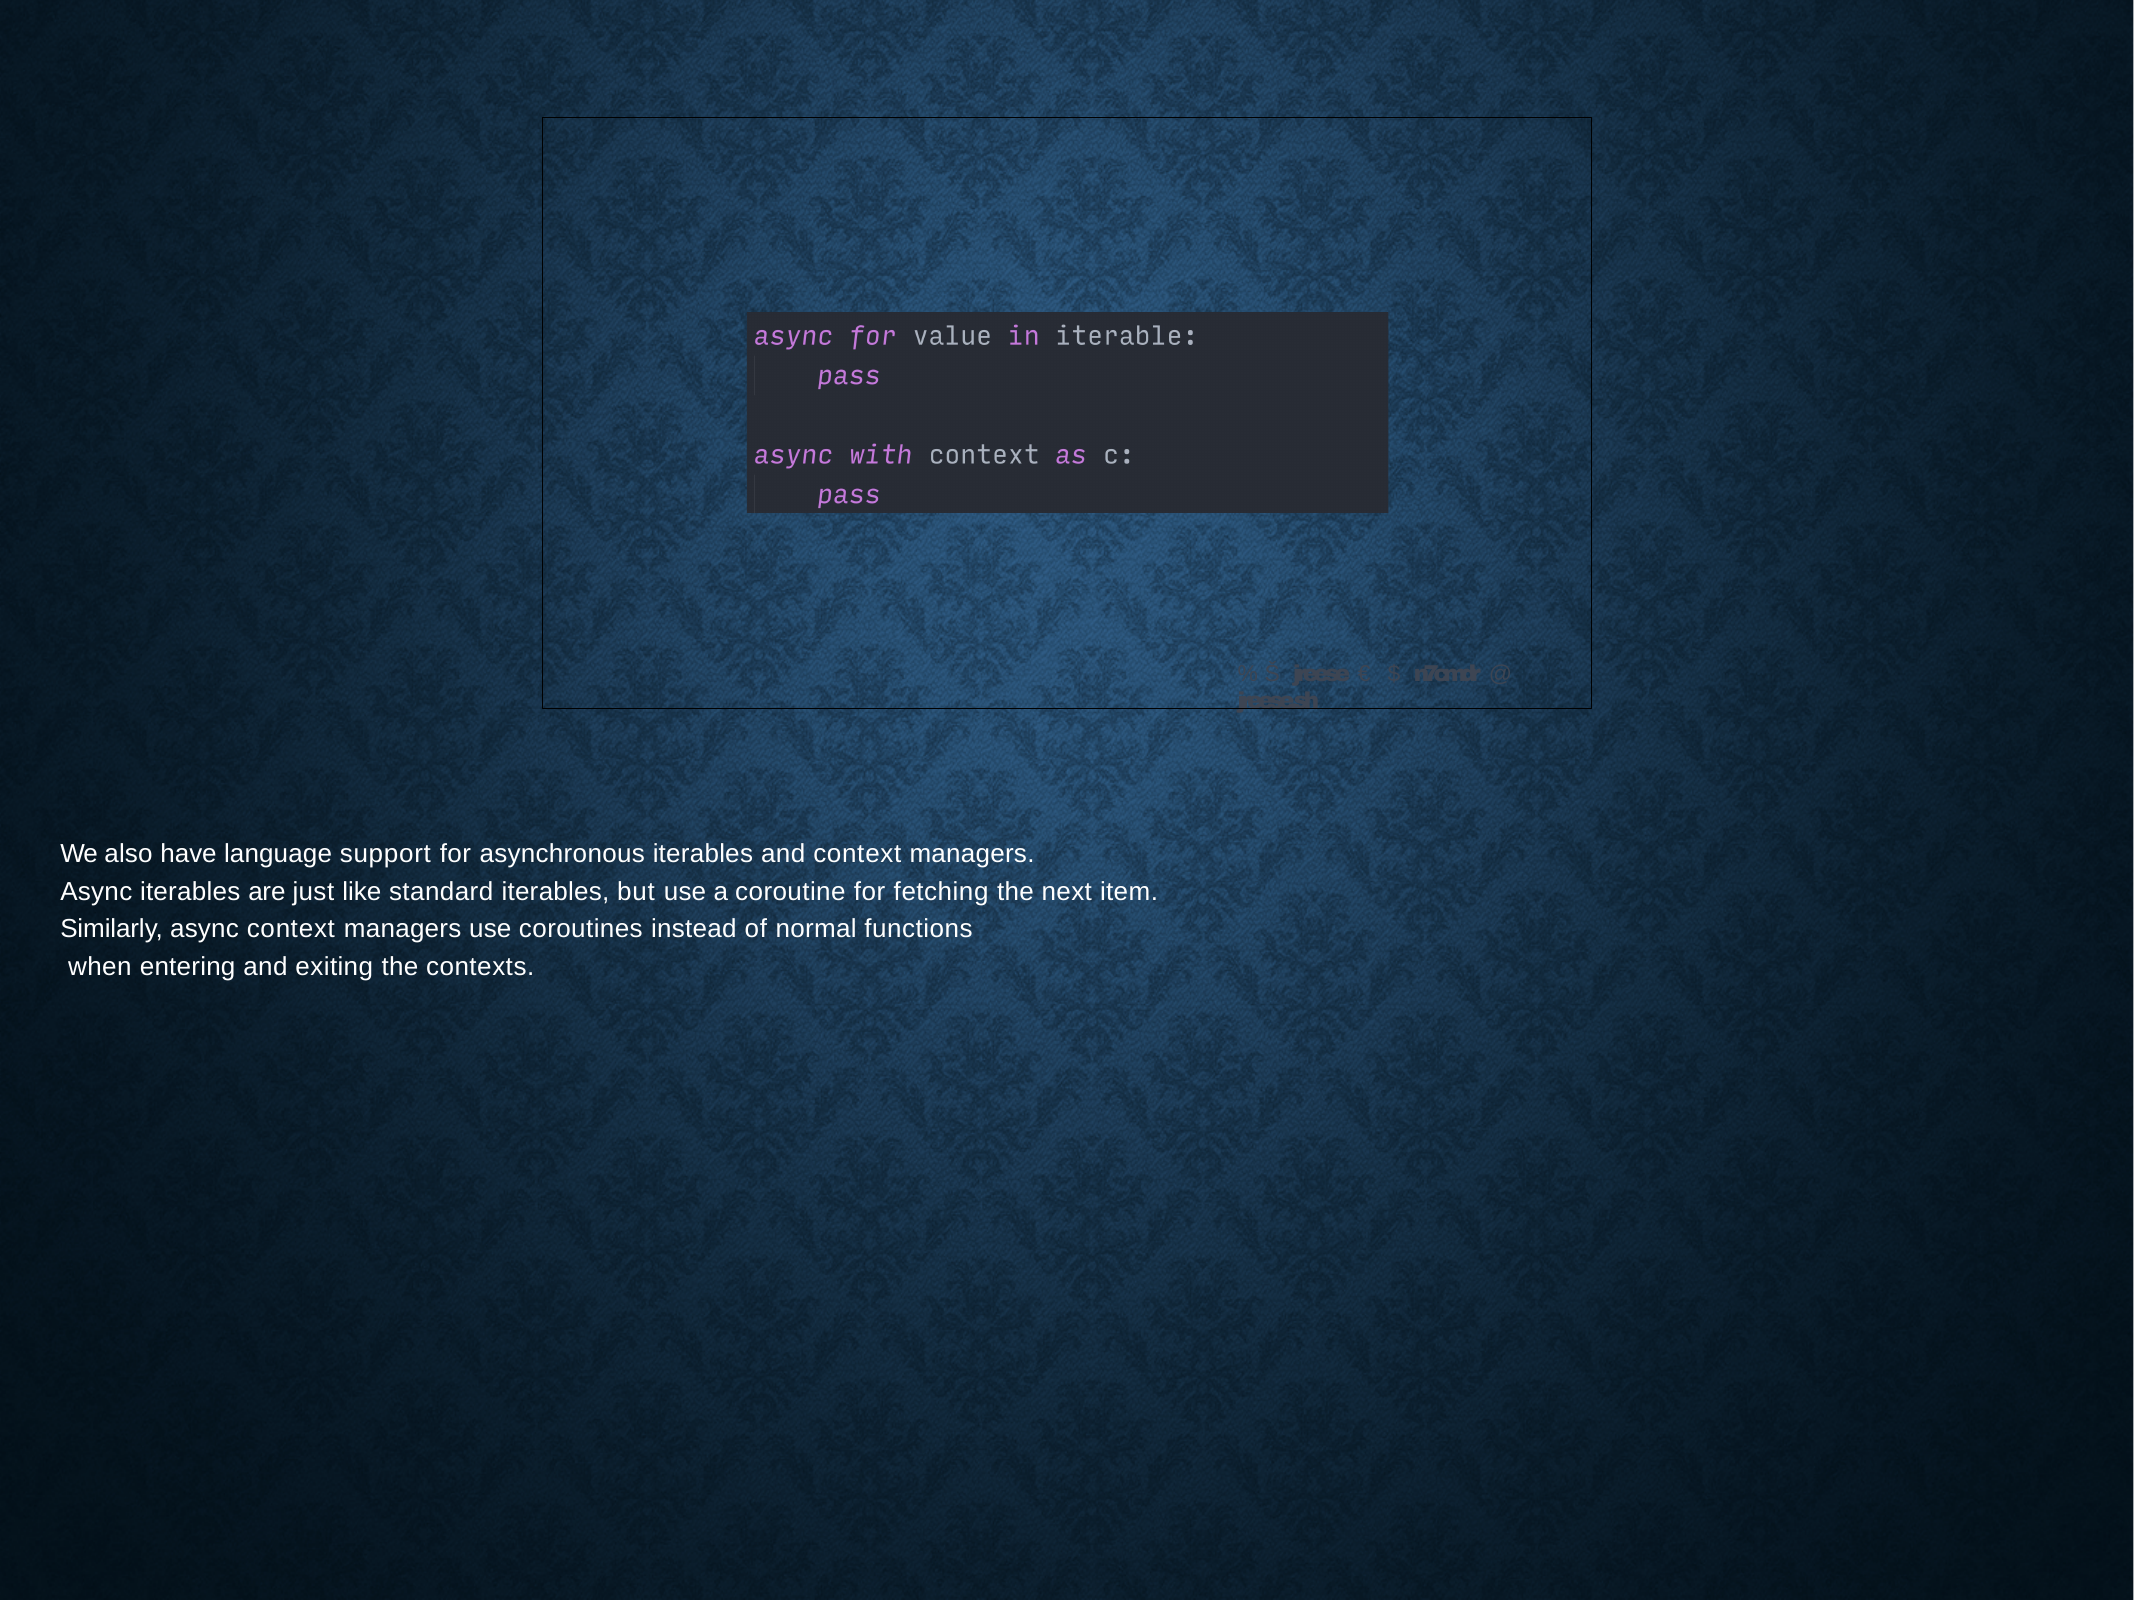

% Š jreese € $ n7cmdr @ jreese.sh
We also have language support for asynchronous iterables and context managers.
Async iterables are just like standard iterables, but use a coroutine for fetching the next item.
Similarly, async context managers use coroutines instead of normal functions  when entering and exiting the contexts.